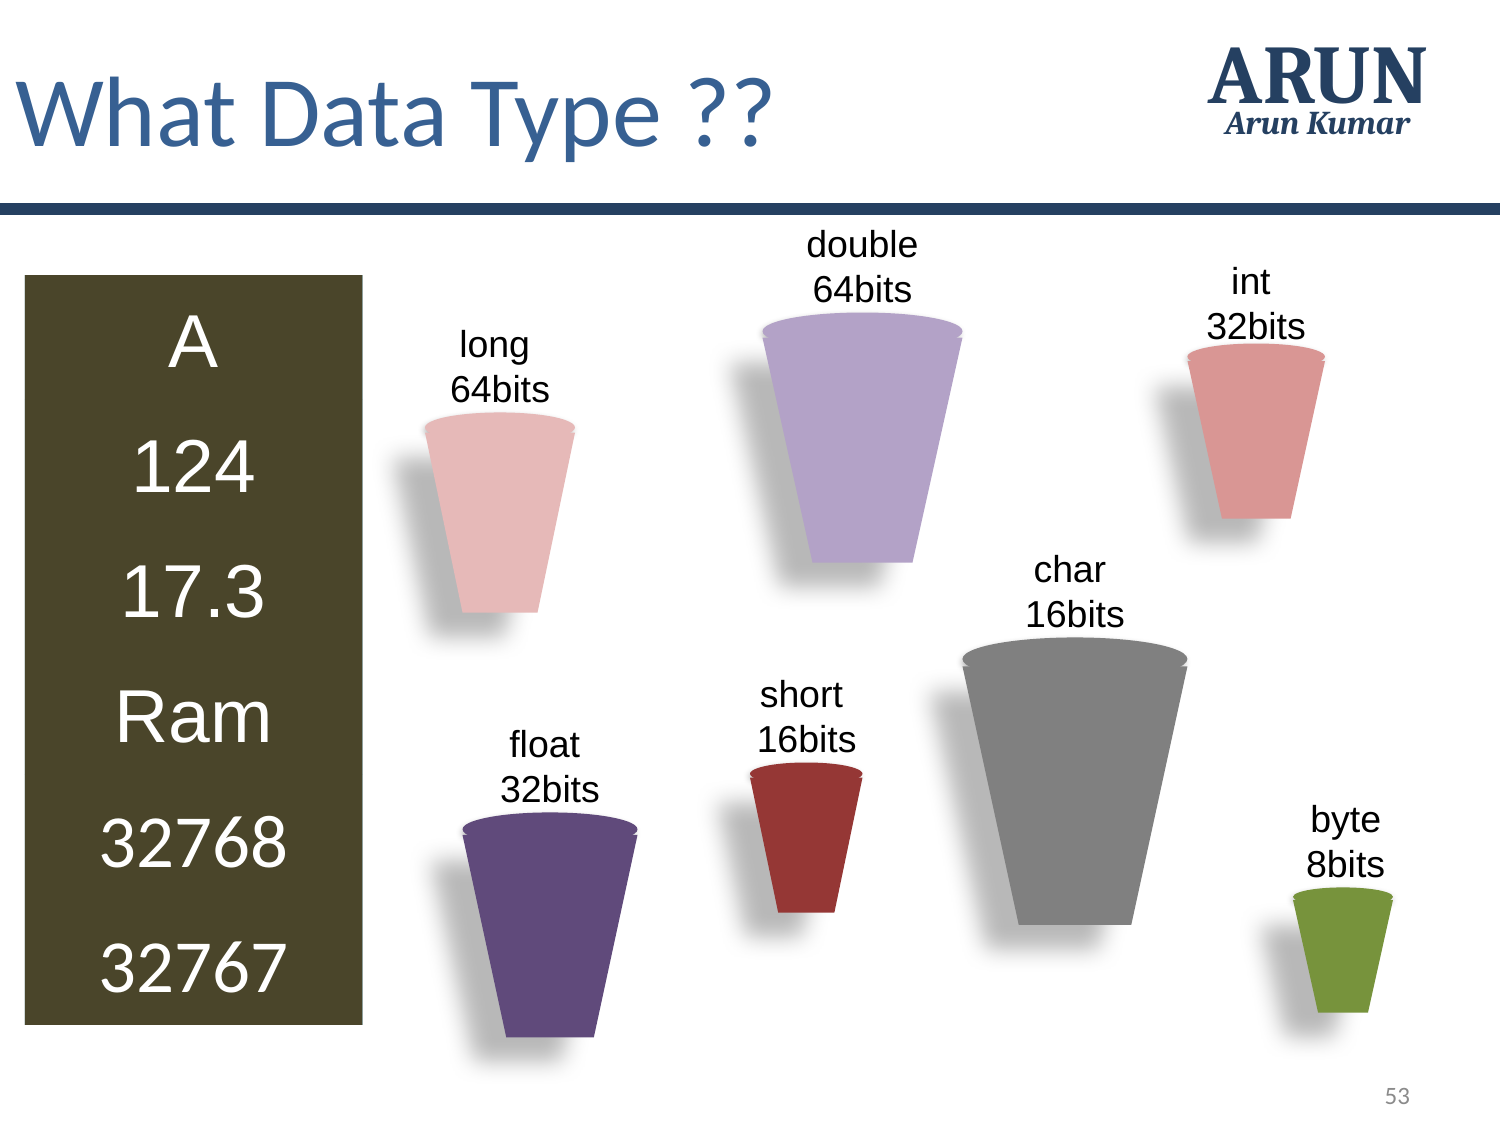

What Data Type ??

ARUN
Arun Kumar

double
64bits

int
32bits

A
A
long
64bits

124
124
17.3
17.3
char
16bits

Ram
Ram
short
16bits

float
32bits

32768
32768
byte
8bits

32767
32767
53